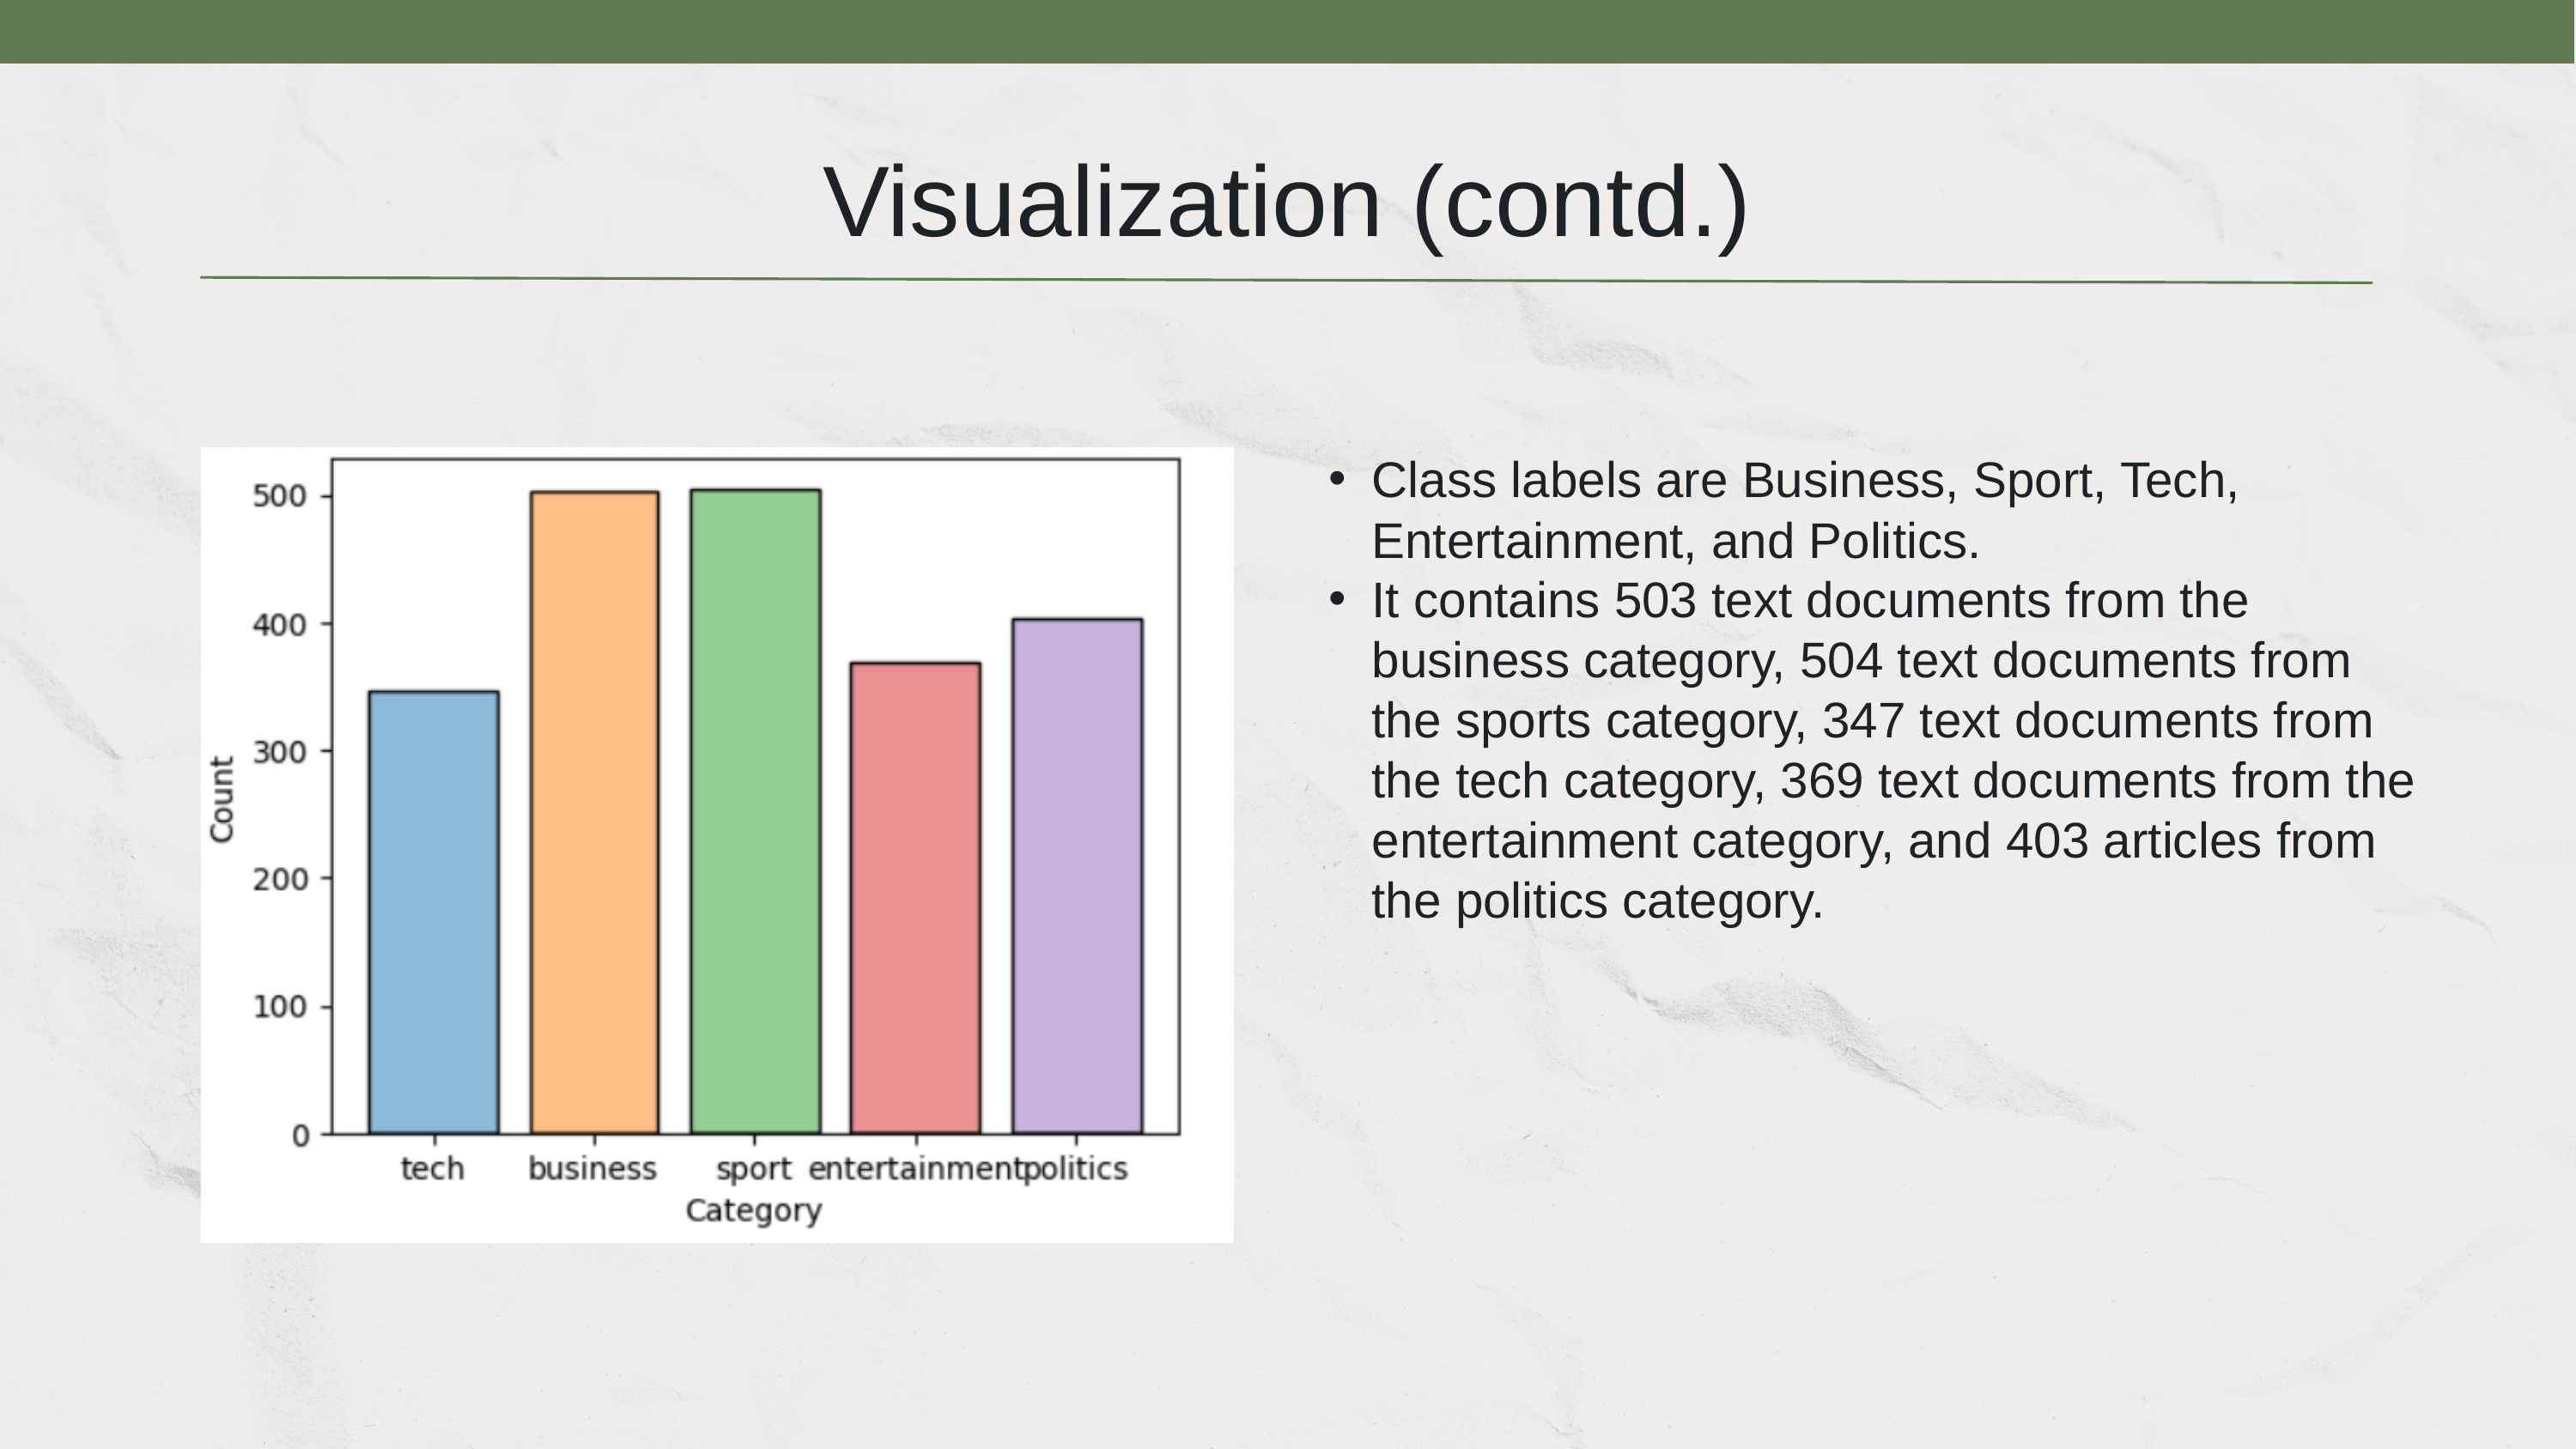

Visualization (contd.)

Class labels are Business, Sport, Tech, Entertainment, and Politics.
It contains 503 text documents from the business category, 504 text documents from the sports category, 347 text documents from the tech category, 369 text documents from the entertainment category, and 403 articles from the politics category.